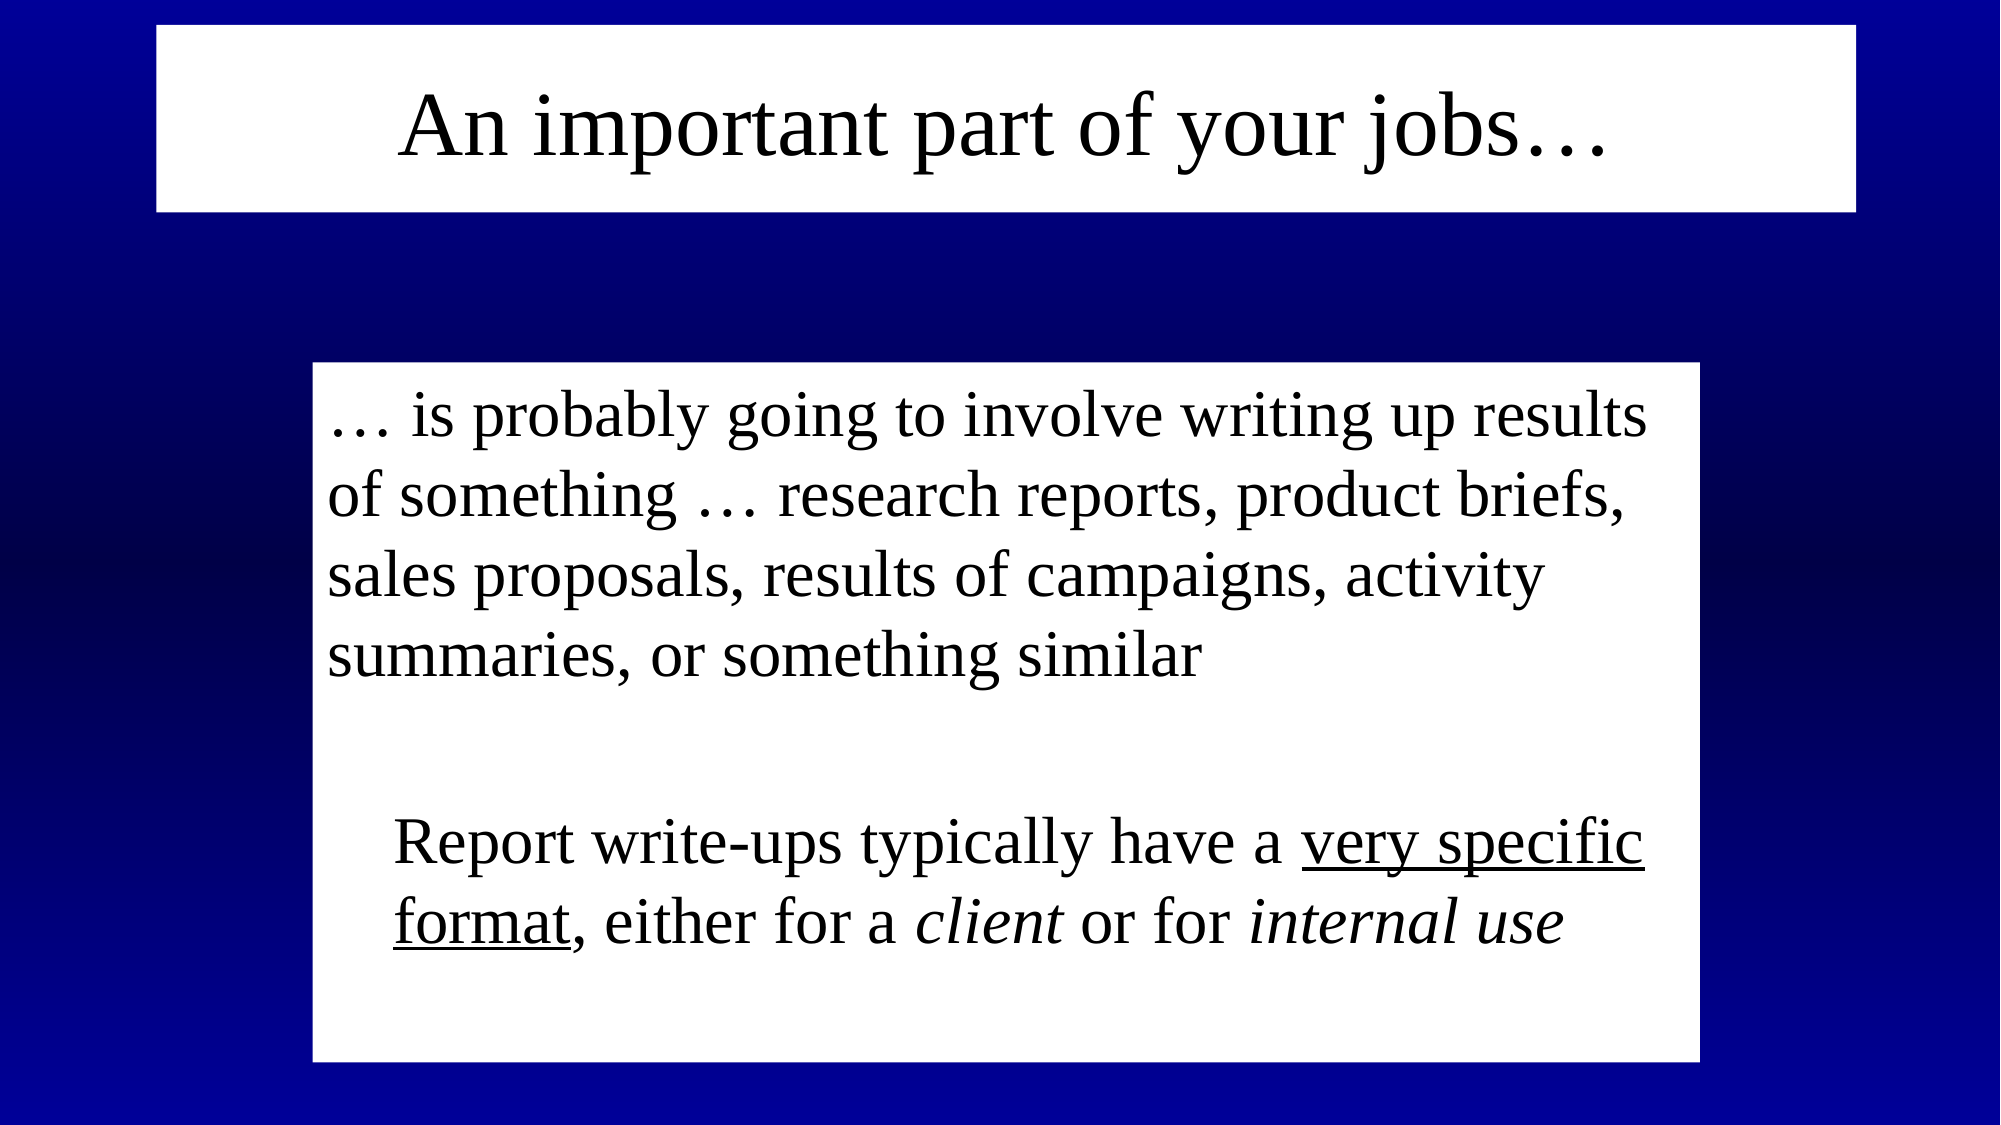

# An important part of your jobs…
… is probably going to involve writing up results of something … research reports, product briefs, sales proposals, results of campaigns, activity summaries, or something similar

Report write-ups typically have a very specific format, either for a client or for internal use